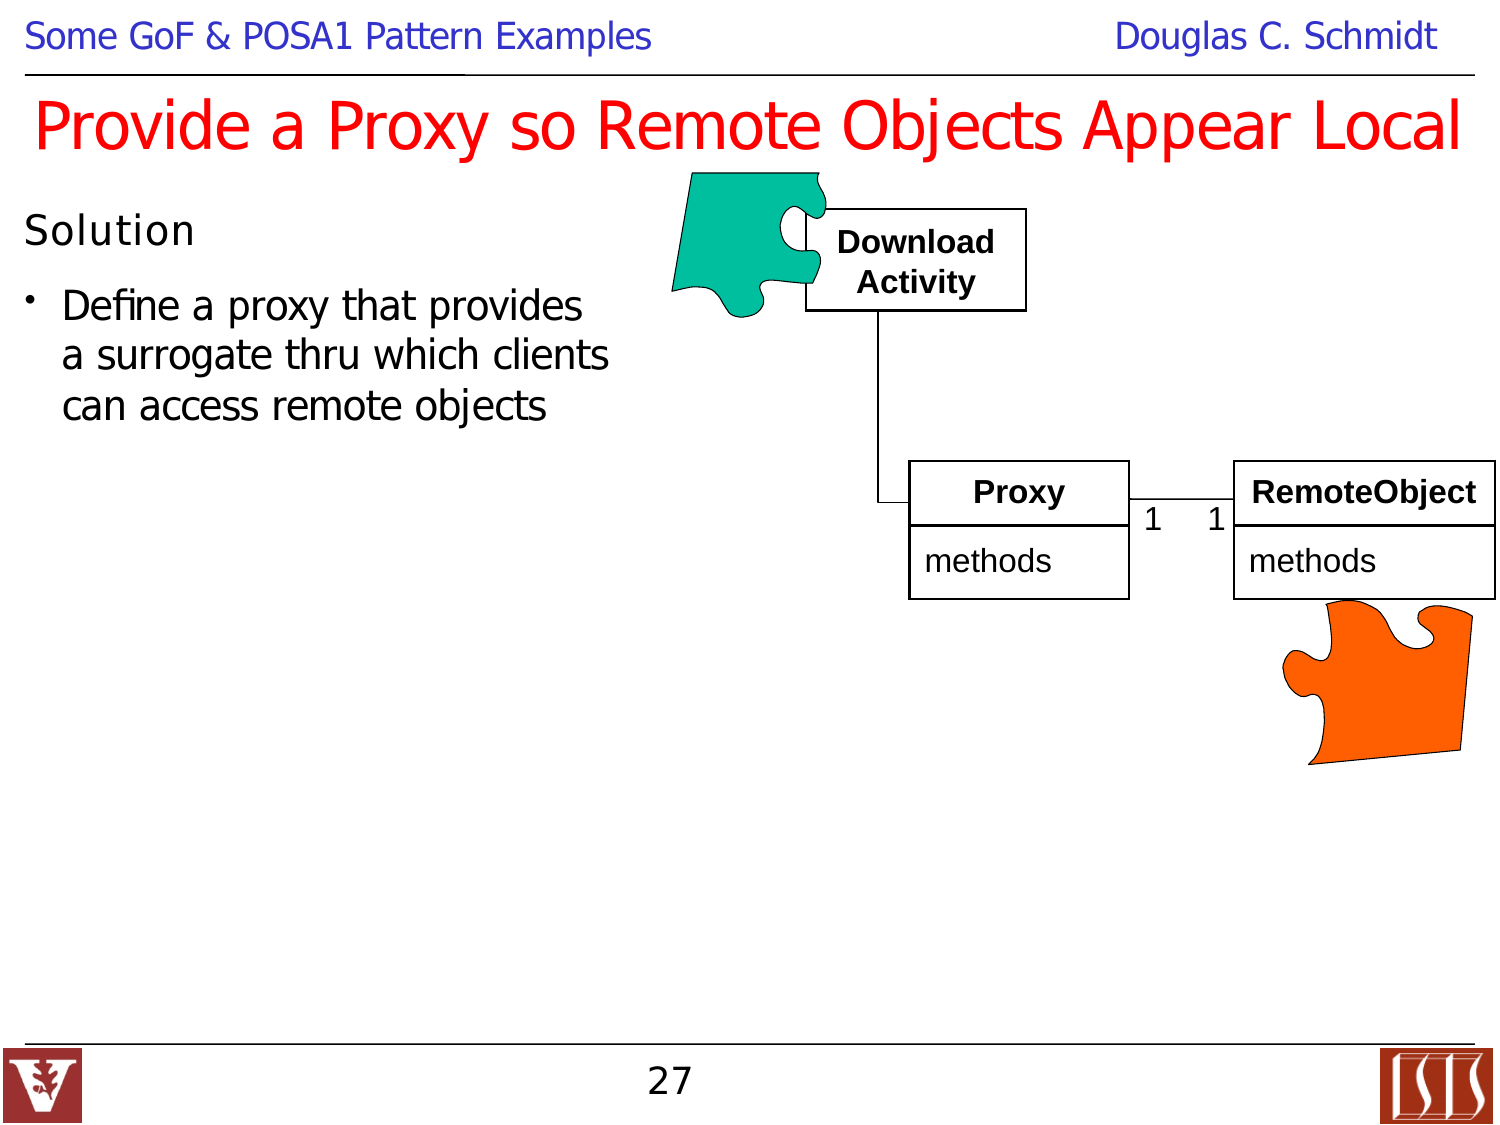

# Provide a Proxy so Remote Objects Appear Local

Solution
Define a proxy that provides
a surrogate thru which clients
can access remote objects
Download
Activity

Proxy
methods
RemoteObject
methods
1
1